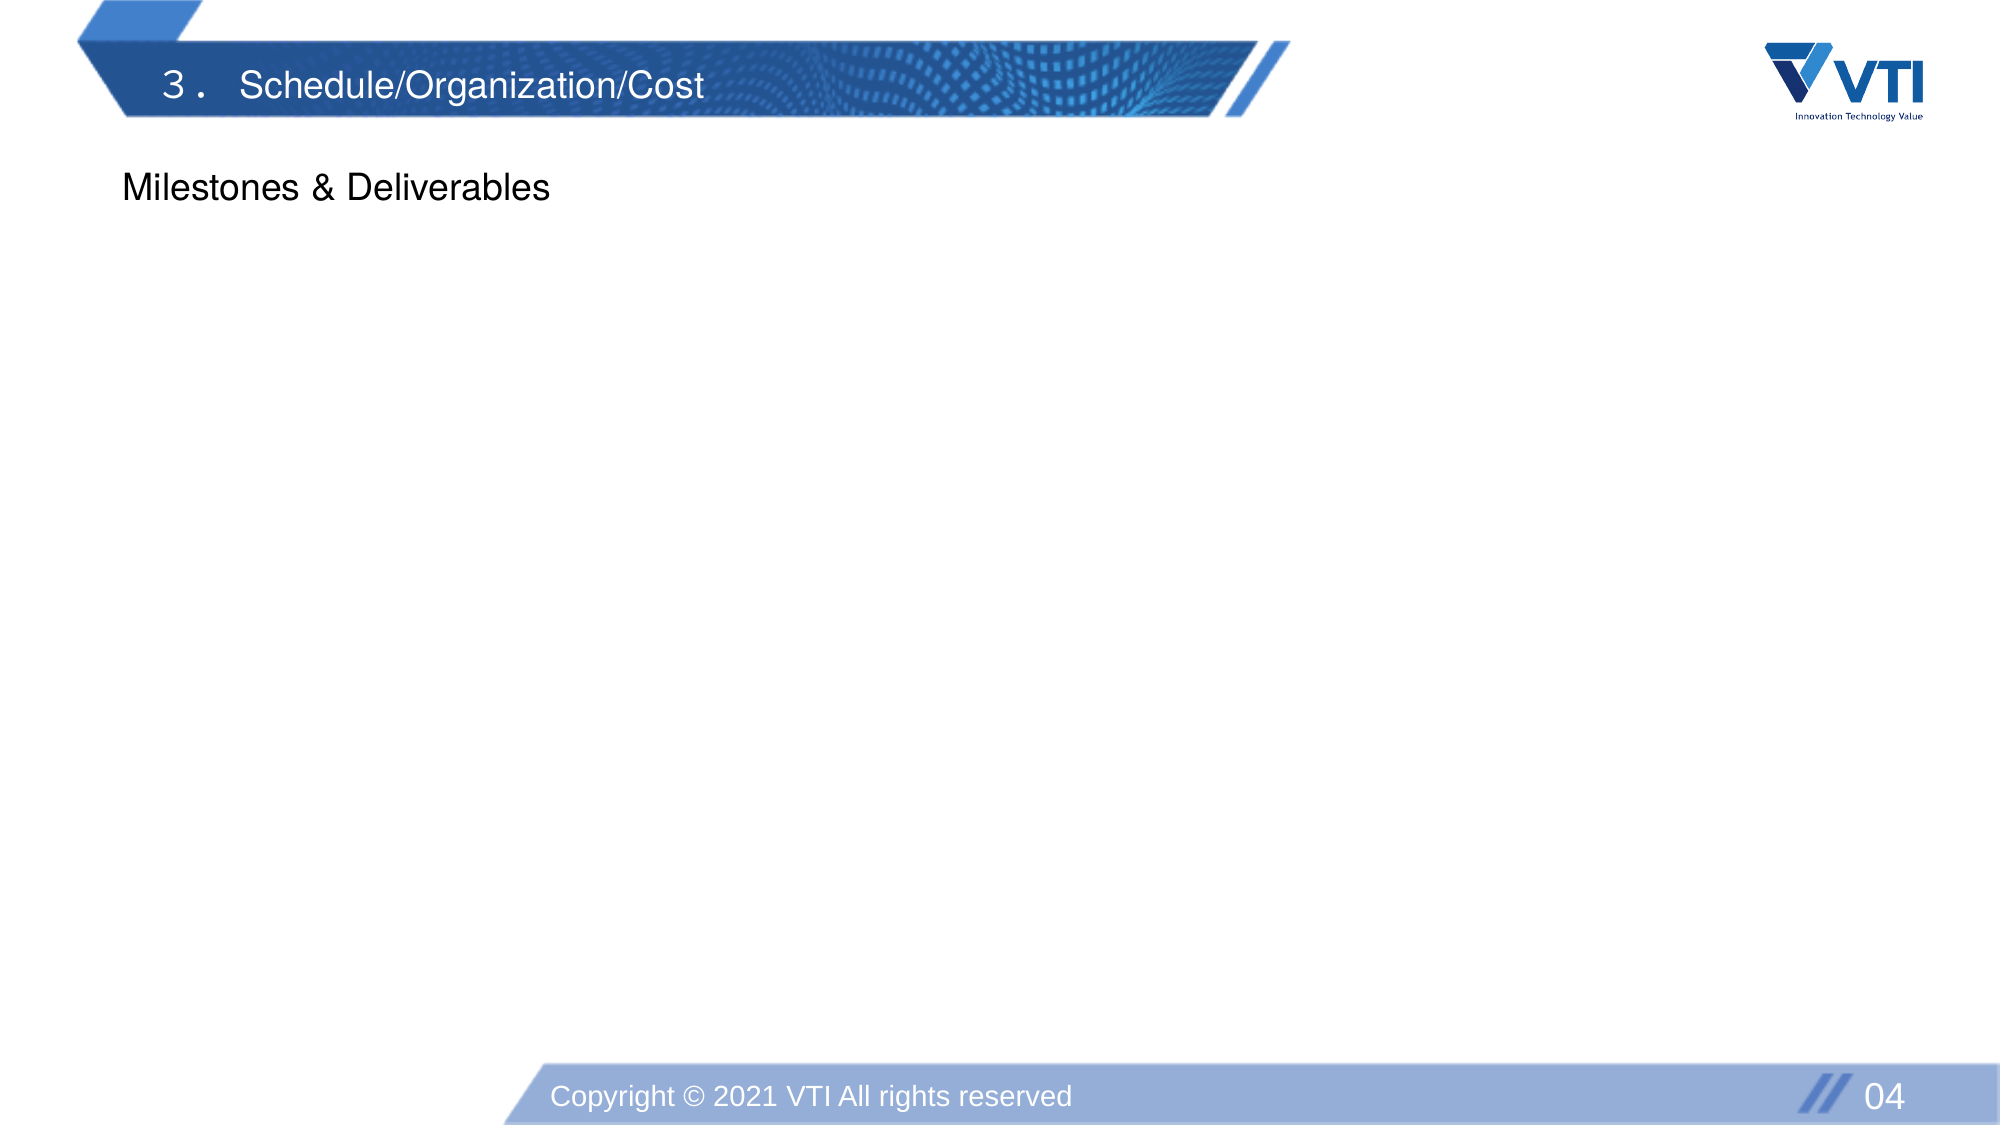

３．Schedule/Organization/Cost
Milestones & Deliverables
04
Copyright © 2021 VTI All rights reserved